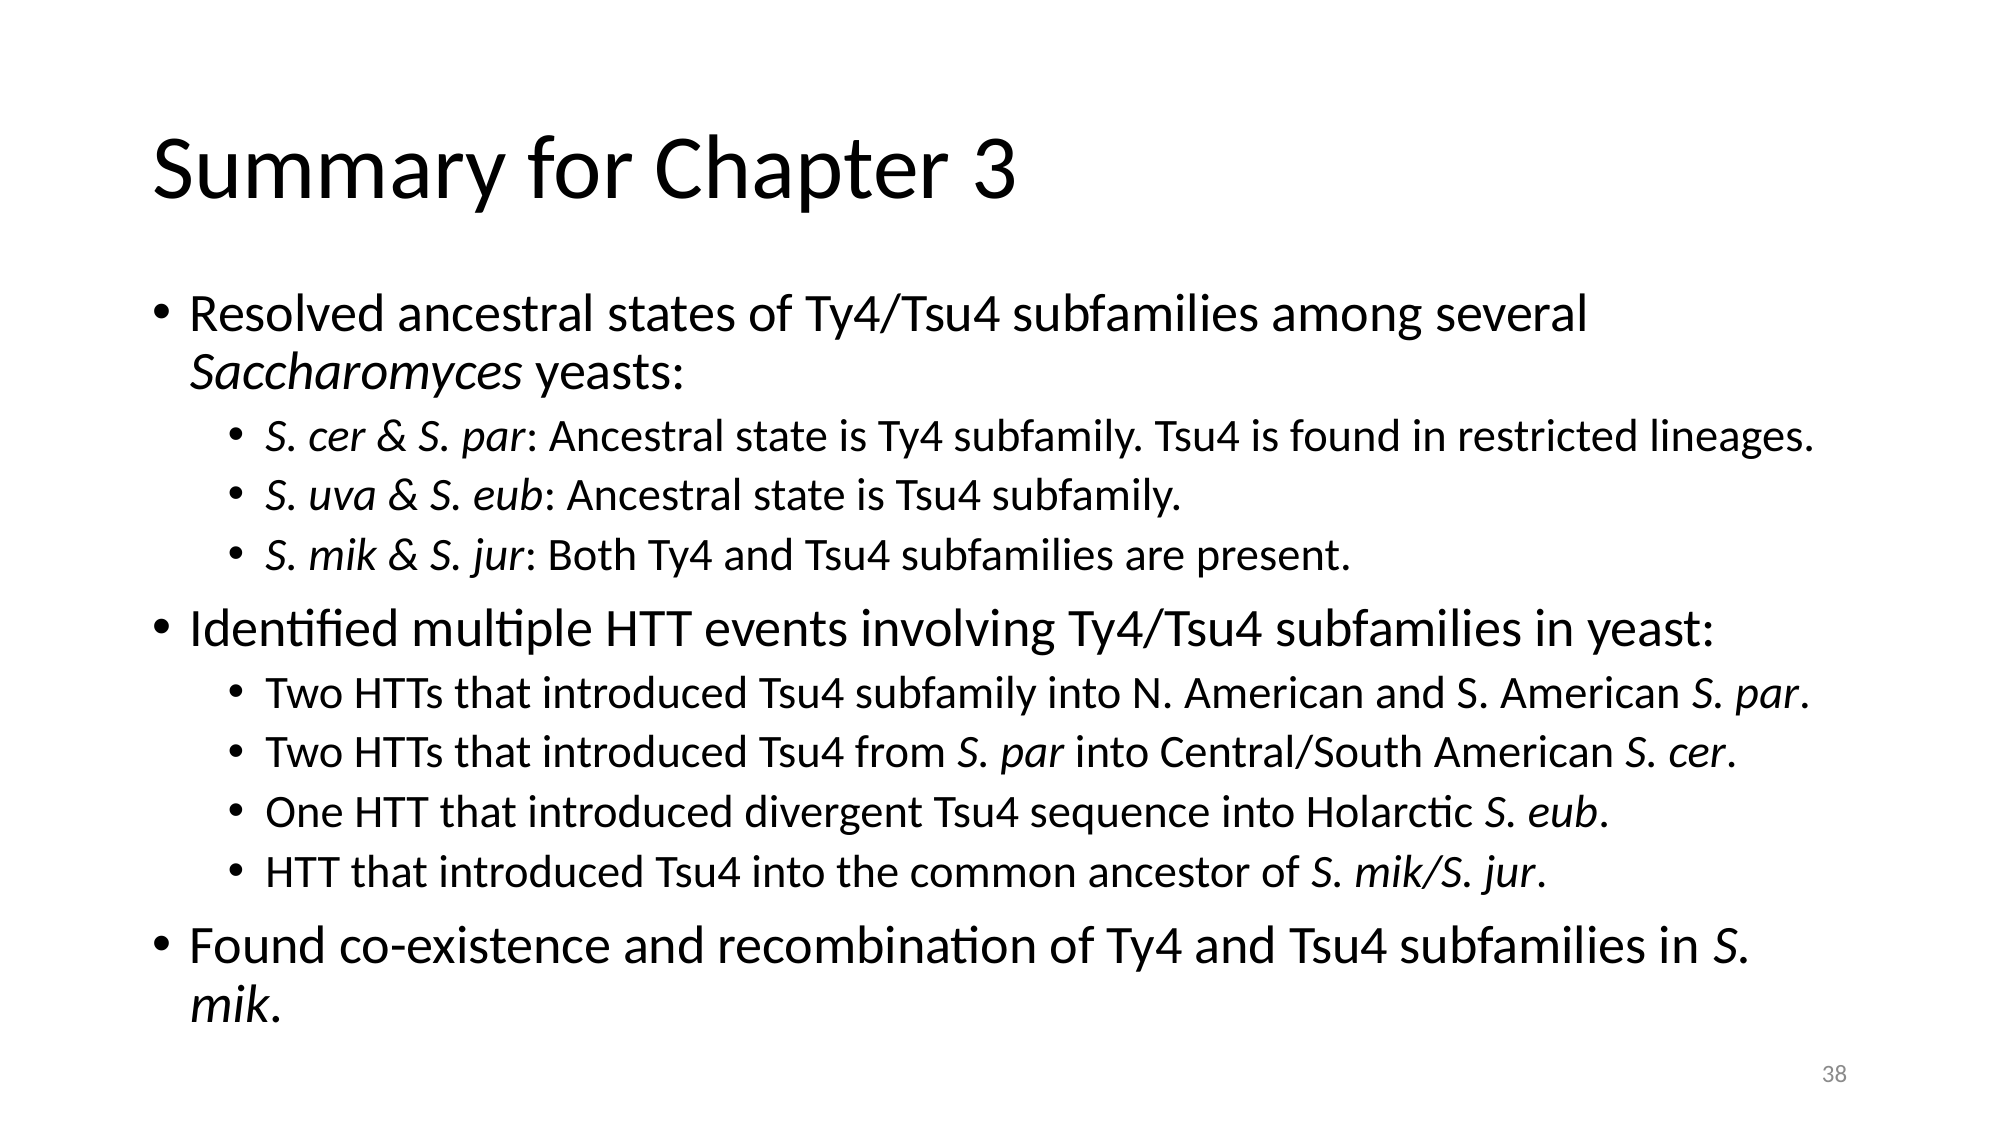

# Summary for Chapter 3
Resolved ancestral states of Ty4/Tsu4 subfamilies among several Saccharomyces yeasts:
S. cer & S. par: Ancestral state is Ty4 subfamily. Tsu4 is found in restricted lineages.
S. uva & S. eub: Ancestral state is Tsu4 subfamily.
S. mik & S. jur: Both Ty4 and Tsu4 subfamilies are present.
Identified multiple HTT events involving Ty4/Tsu4 subfamilies in yeast:
Two HTTs that introduced Tsu4 subfamily into N. American and S. American S. par.
Two HTTs that introduced Tsu4 from S. par into Central/South American S. cer.
One HTT that introduced divergent Tsu4 sequence into Holarctic S. eub.
HTT that introduced Tsu4 into the common ancestor of S. mik/S. jur.
Found co-existence and recombination of Ty4 and Tsu4 subfamilies in S. mik.
38